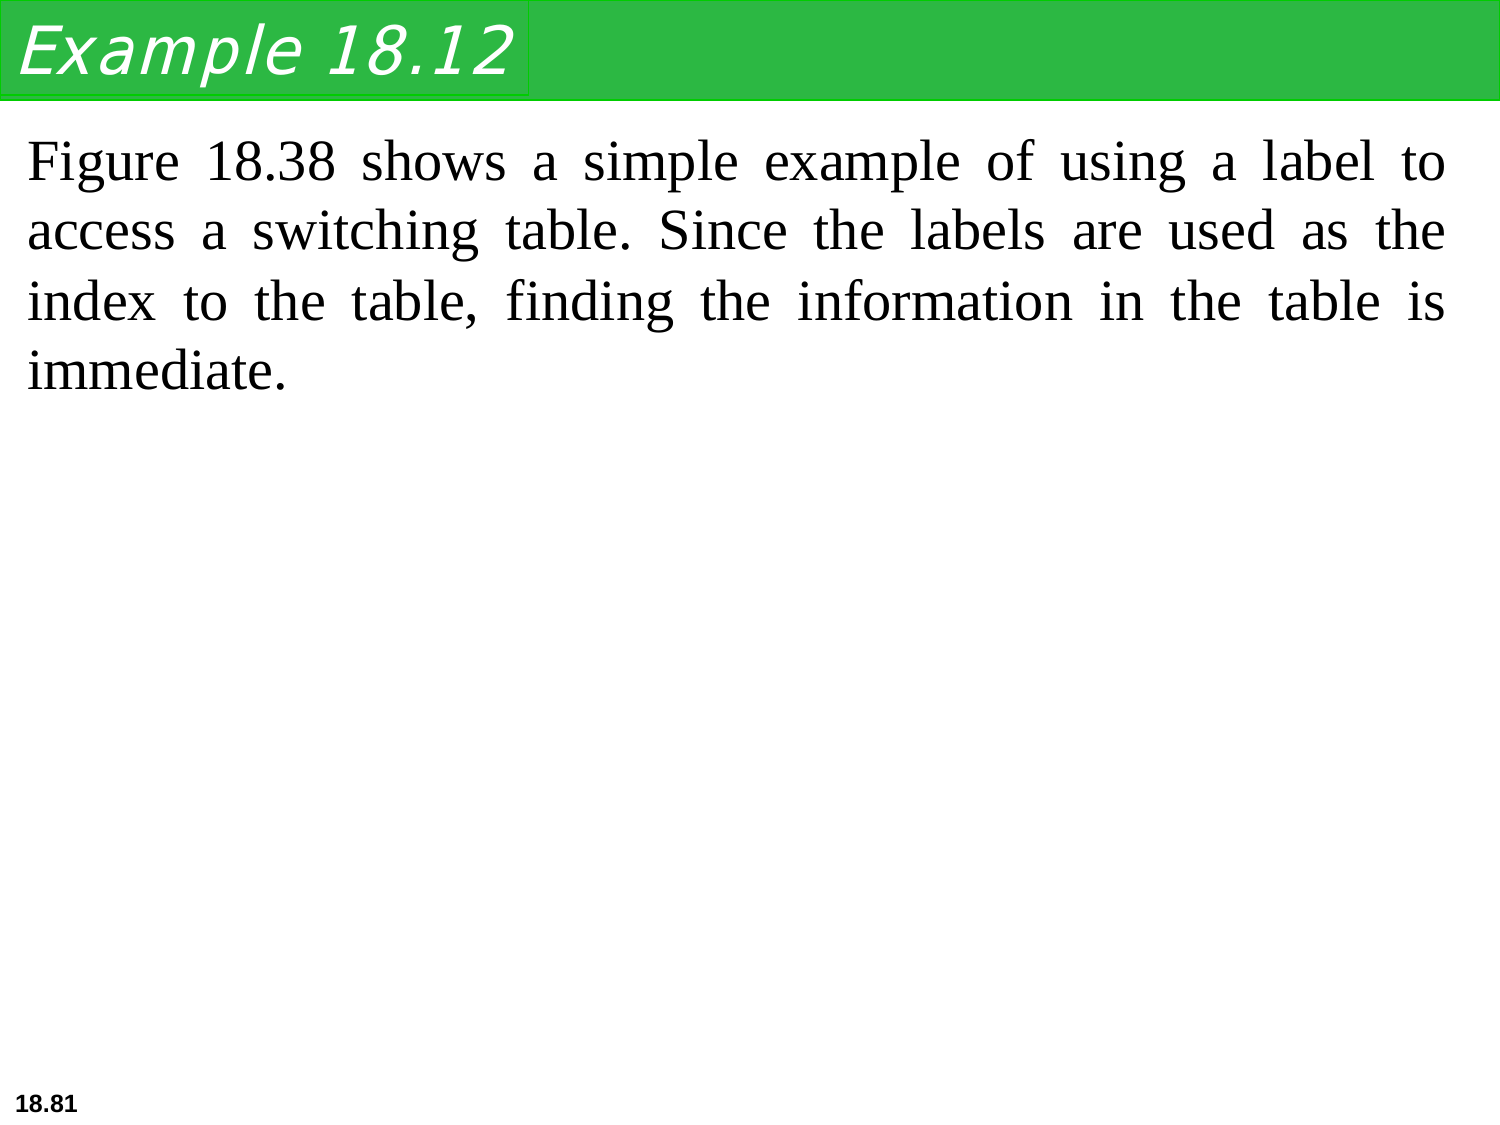

Example 18.12
Figure 18.38 shows a simple example of using a label to access a switching table. Since the labels are used as the index to the table, finding the information in the table is immediate.
18.81